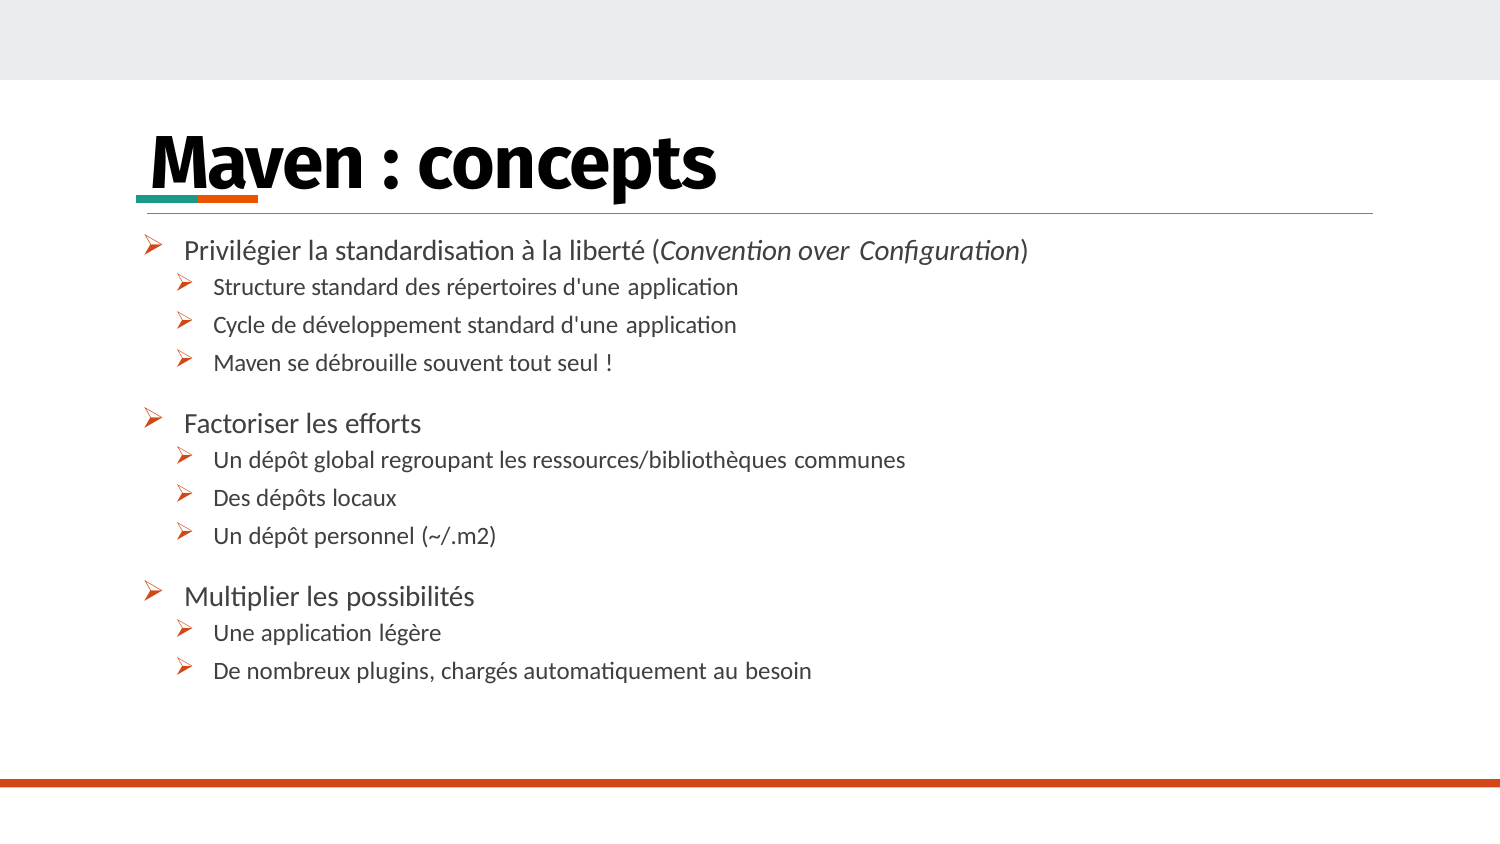

# Maven : concepts

Privilégier la standardisation à la liberté (Convention over Configuration)
Structure standard des répertoires d'une application
Cycle de développement standard d'une application
Maven se débrouille souvent tout seul !
Factoriser les efforts
Un dépôt global regroupant les ressources/bibliothèques communes
Des dépôts locaux
Un dépôt personnel (~/.m2)
Multiplier les possibilités
Une application légère
De nombreux plugins, chargés automatiquement au besoin